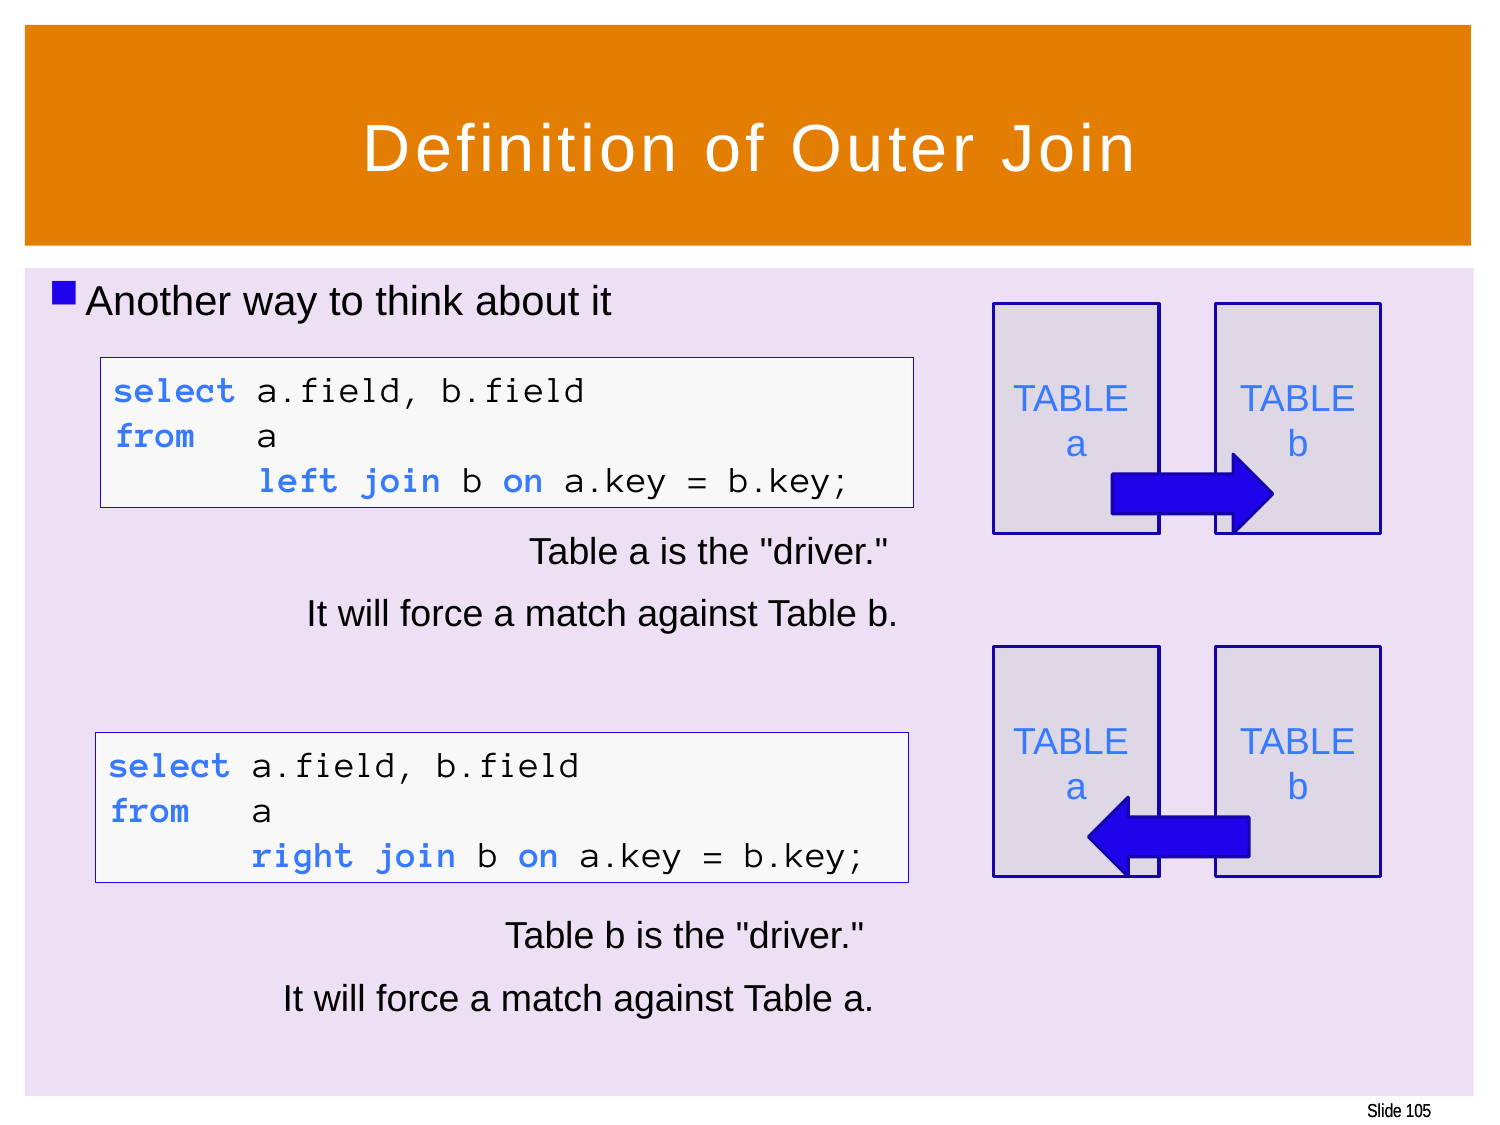

# Definition of Outer Join
Another way to think about it
TABLE
a
TABLE
b
select a.field, b.field
from   a
       left join b on a.key = b.key;

Table a is the "driver."
It will force a match against Table b.
TABLE
a
TABLE
b
select a.field, b.field
from   a
       right join b on a.key = b.key;

Table b is the "driver."
It will force a match against Table a.